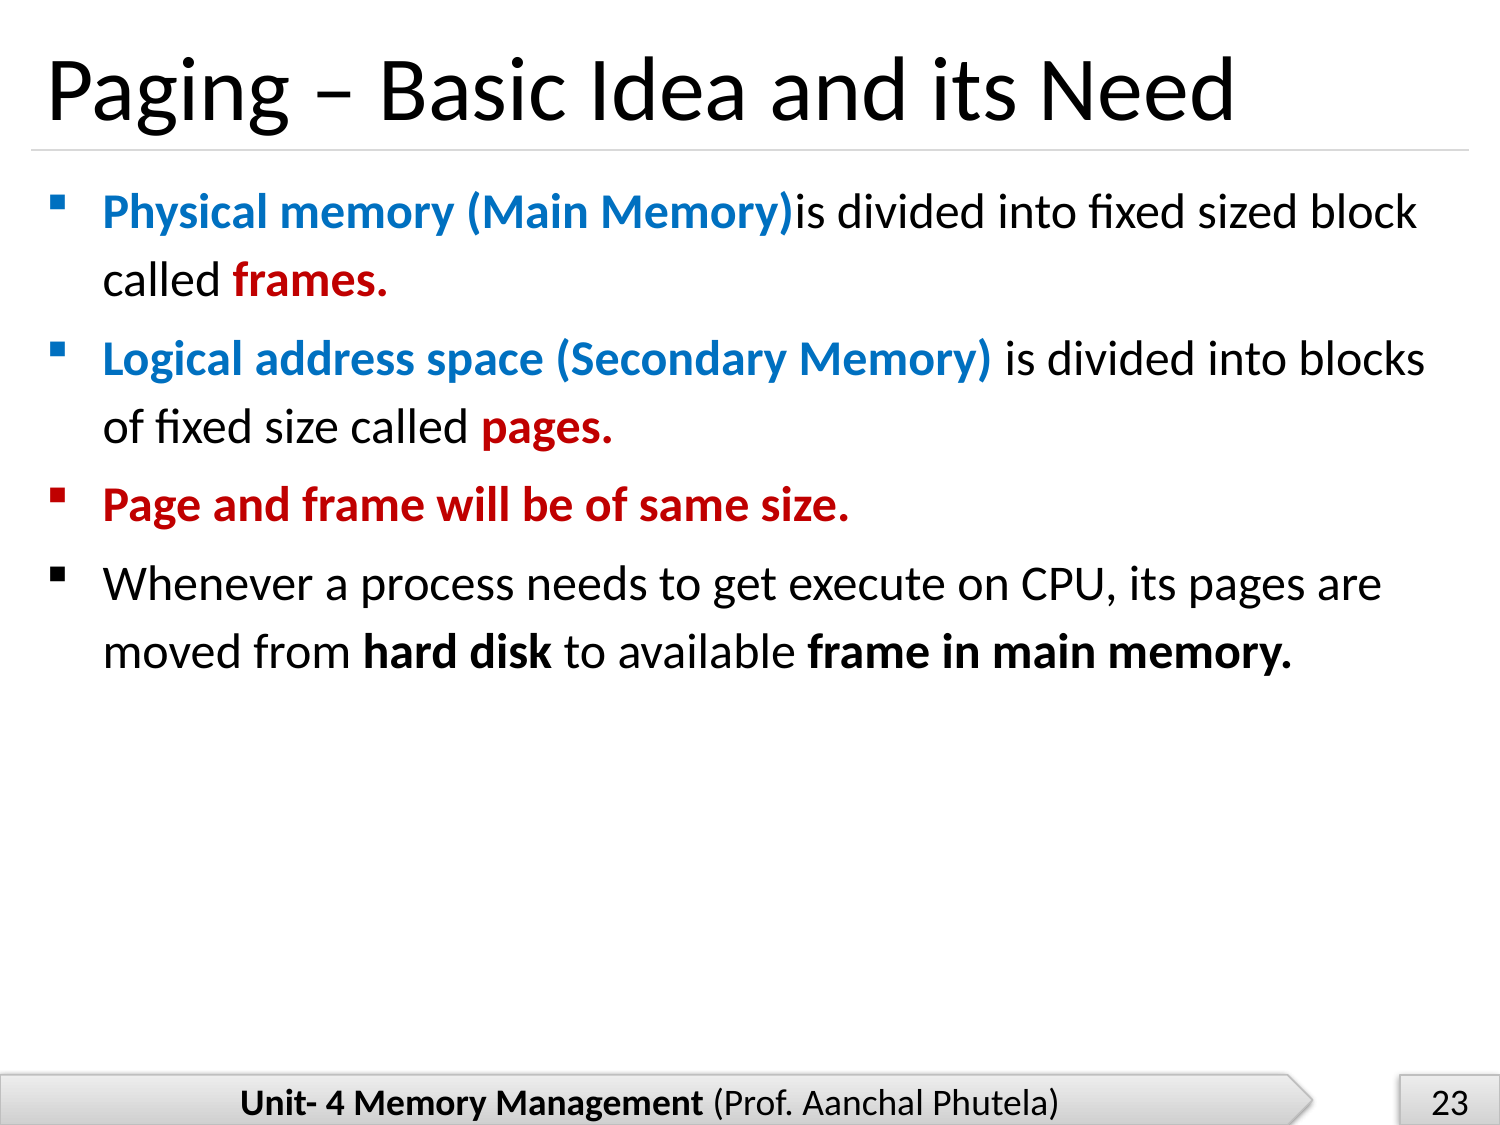

# Paging – Basic Idea and its Need
Physical memory (Main Memory)is divided into fixed sized block called frames.
Logical address space (Secondary Memory) is divided into blocks of fixed size called pages.
Page and frame will be of same size.
Whenever a process needs to get execute on CPU, its pages are moved from hard disk to available frame in main memory.